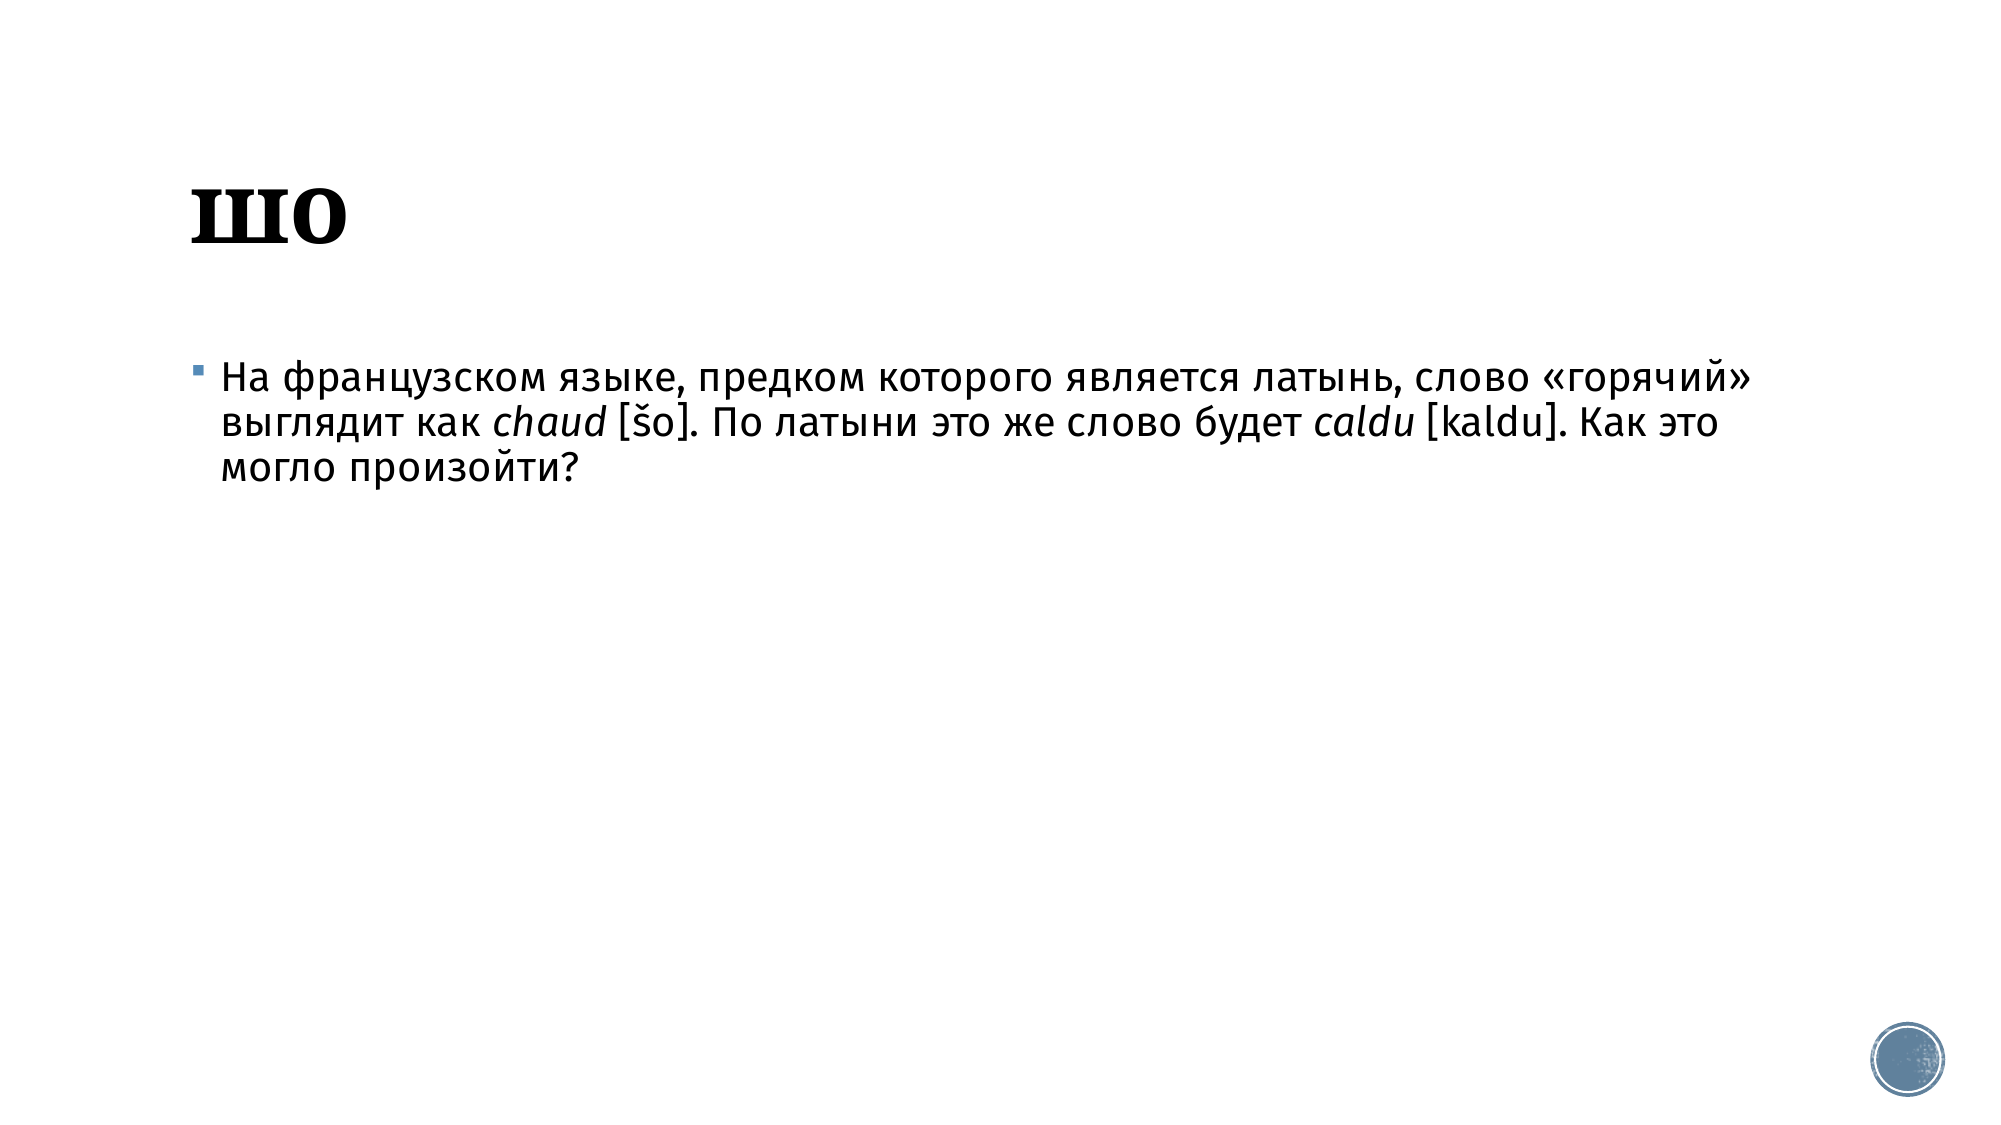

# шо
На французском языке, предком которого является латынь, слово «горячий» выглядит как chaud [šo]. По латыни это же слово будет caldu [kaldu]. Как это могло произойти?